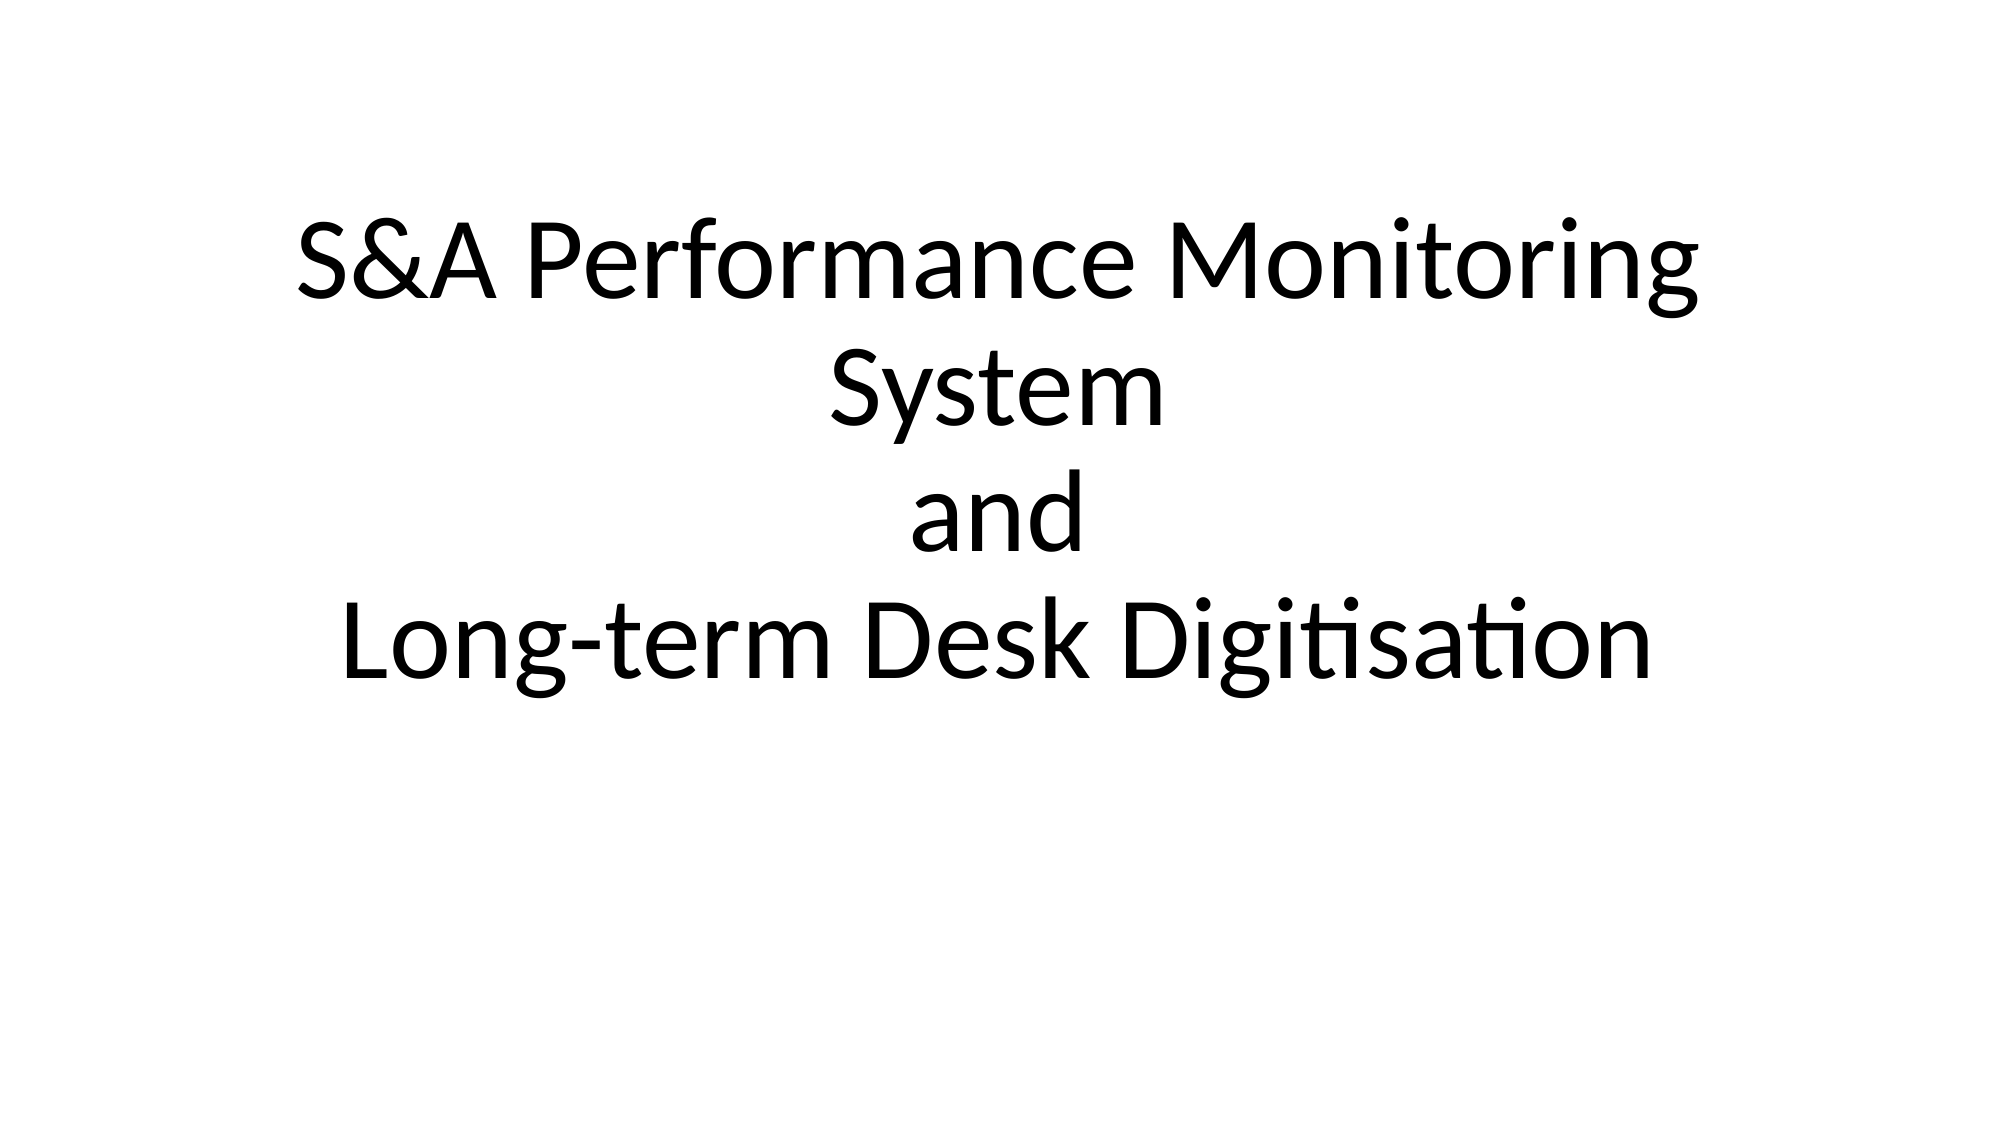

# S&A Performance Monitoring System and Long-term Desk Digitisation